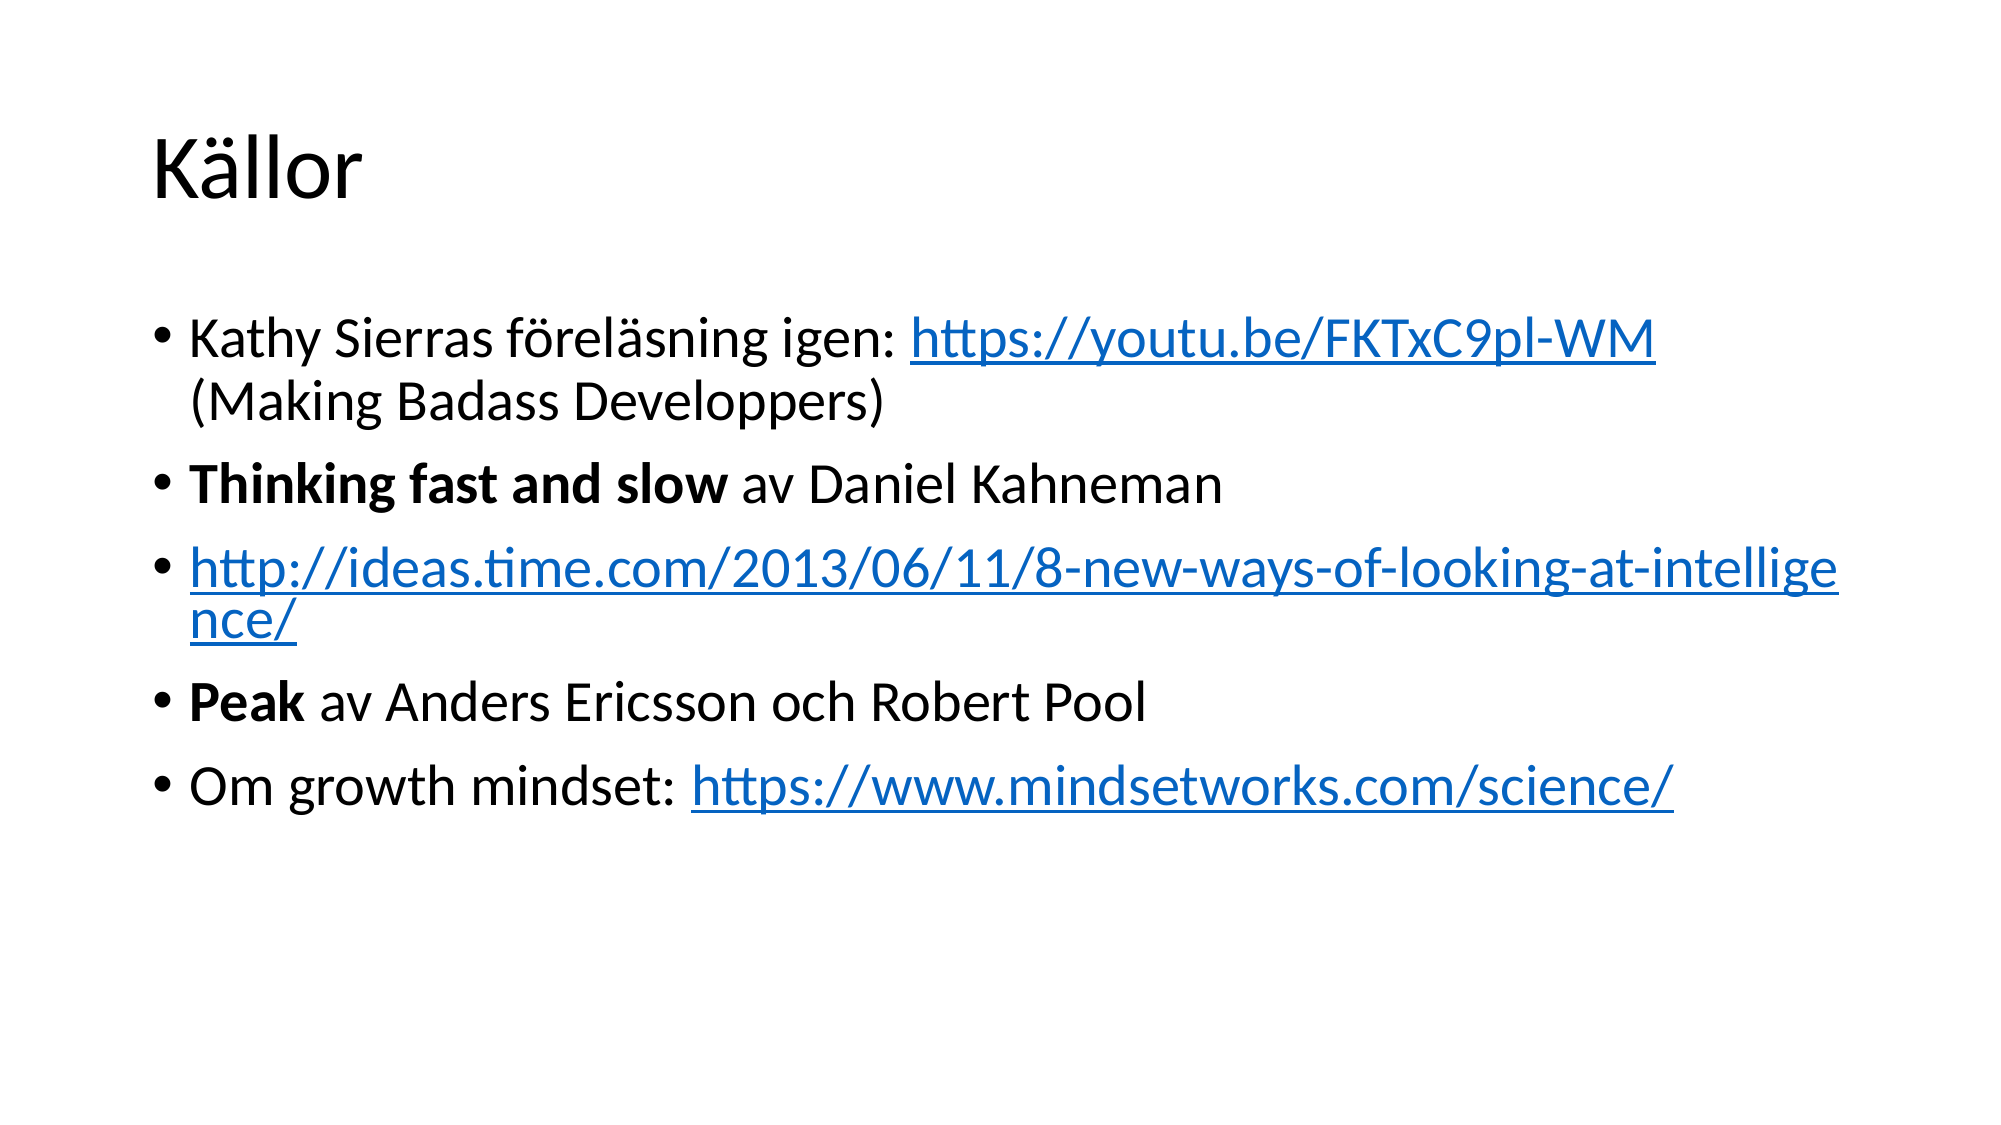

# Källor
Kathy Sierras föreläsning igen: https://youtu.be/FKTxC9pl-WM (Making Badass Developpers)
Thinking fast and slow av Daniel Kahneman
http://ideas.time.com/2013/06/11/8-new-ways-of-looking-at-intelligence/
Peak av Anders Ericsson och Robert Pool
Om growth mindset: https://www.mindsetworks.com/science/